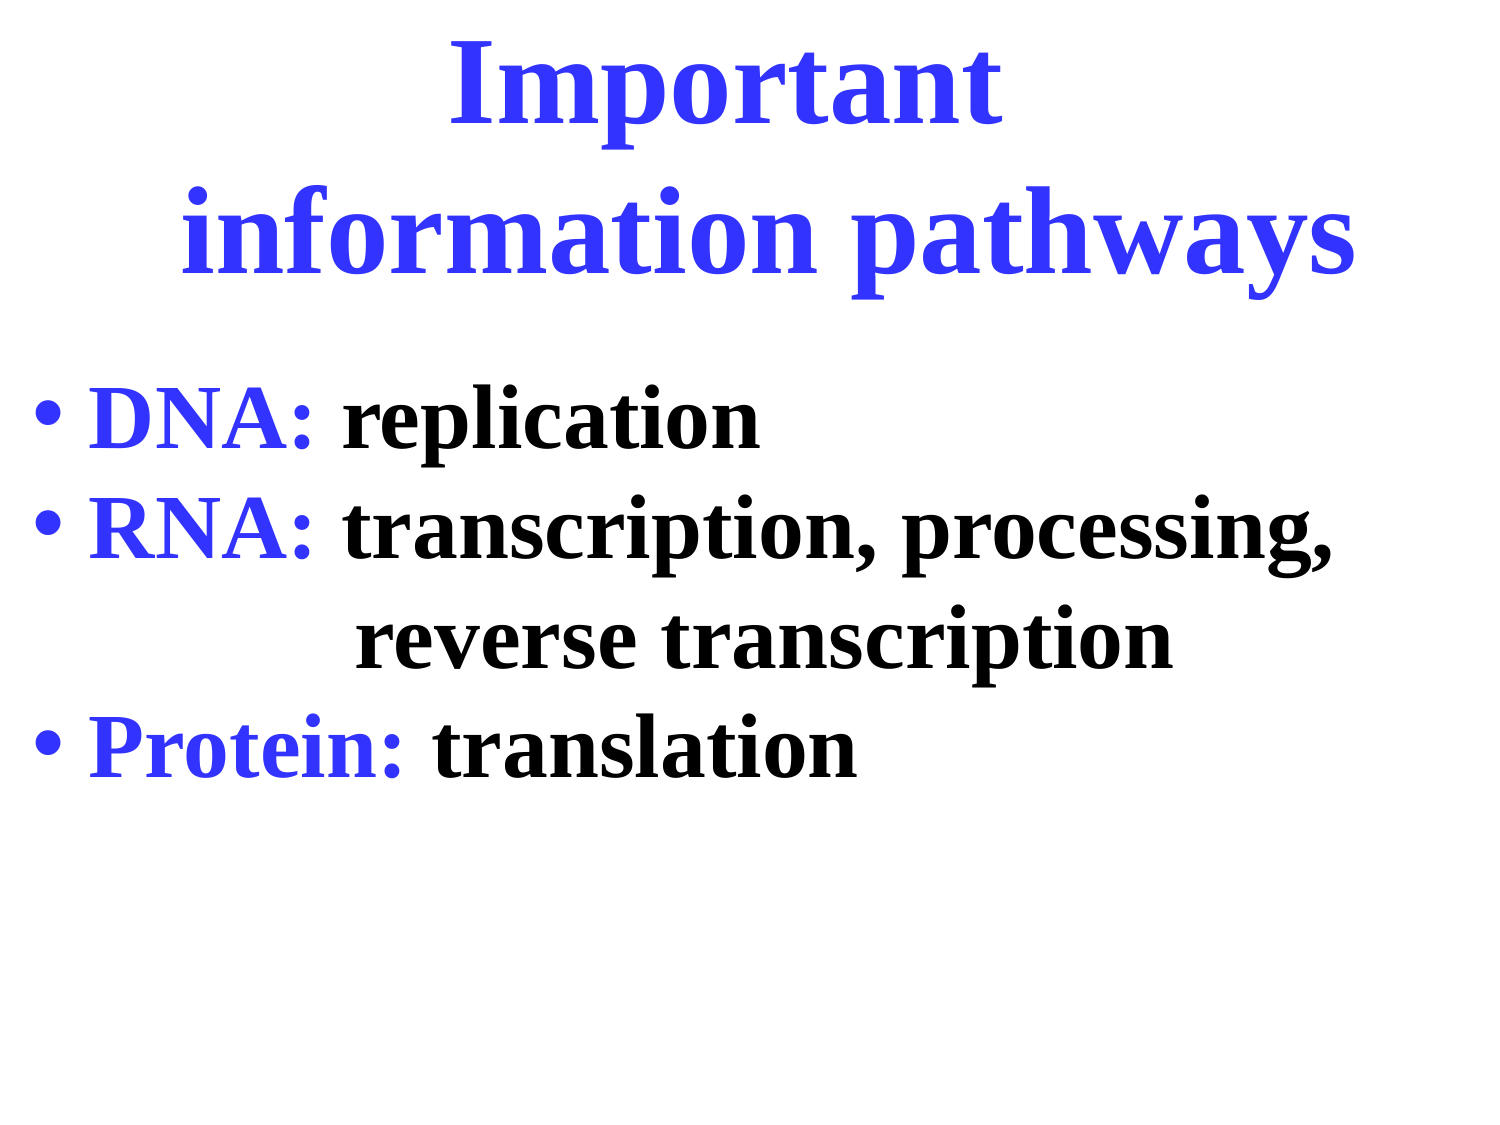

# Important information pathways

DNA: replication
RNA: transcription, processing,
              reverse transcription
Protein: translation